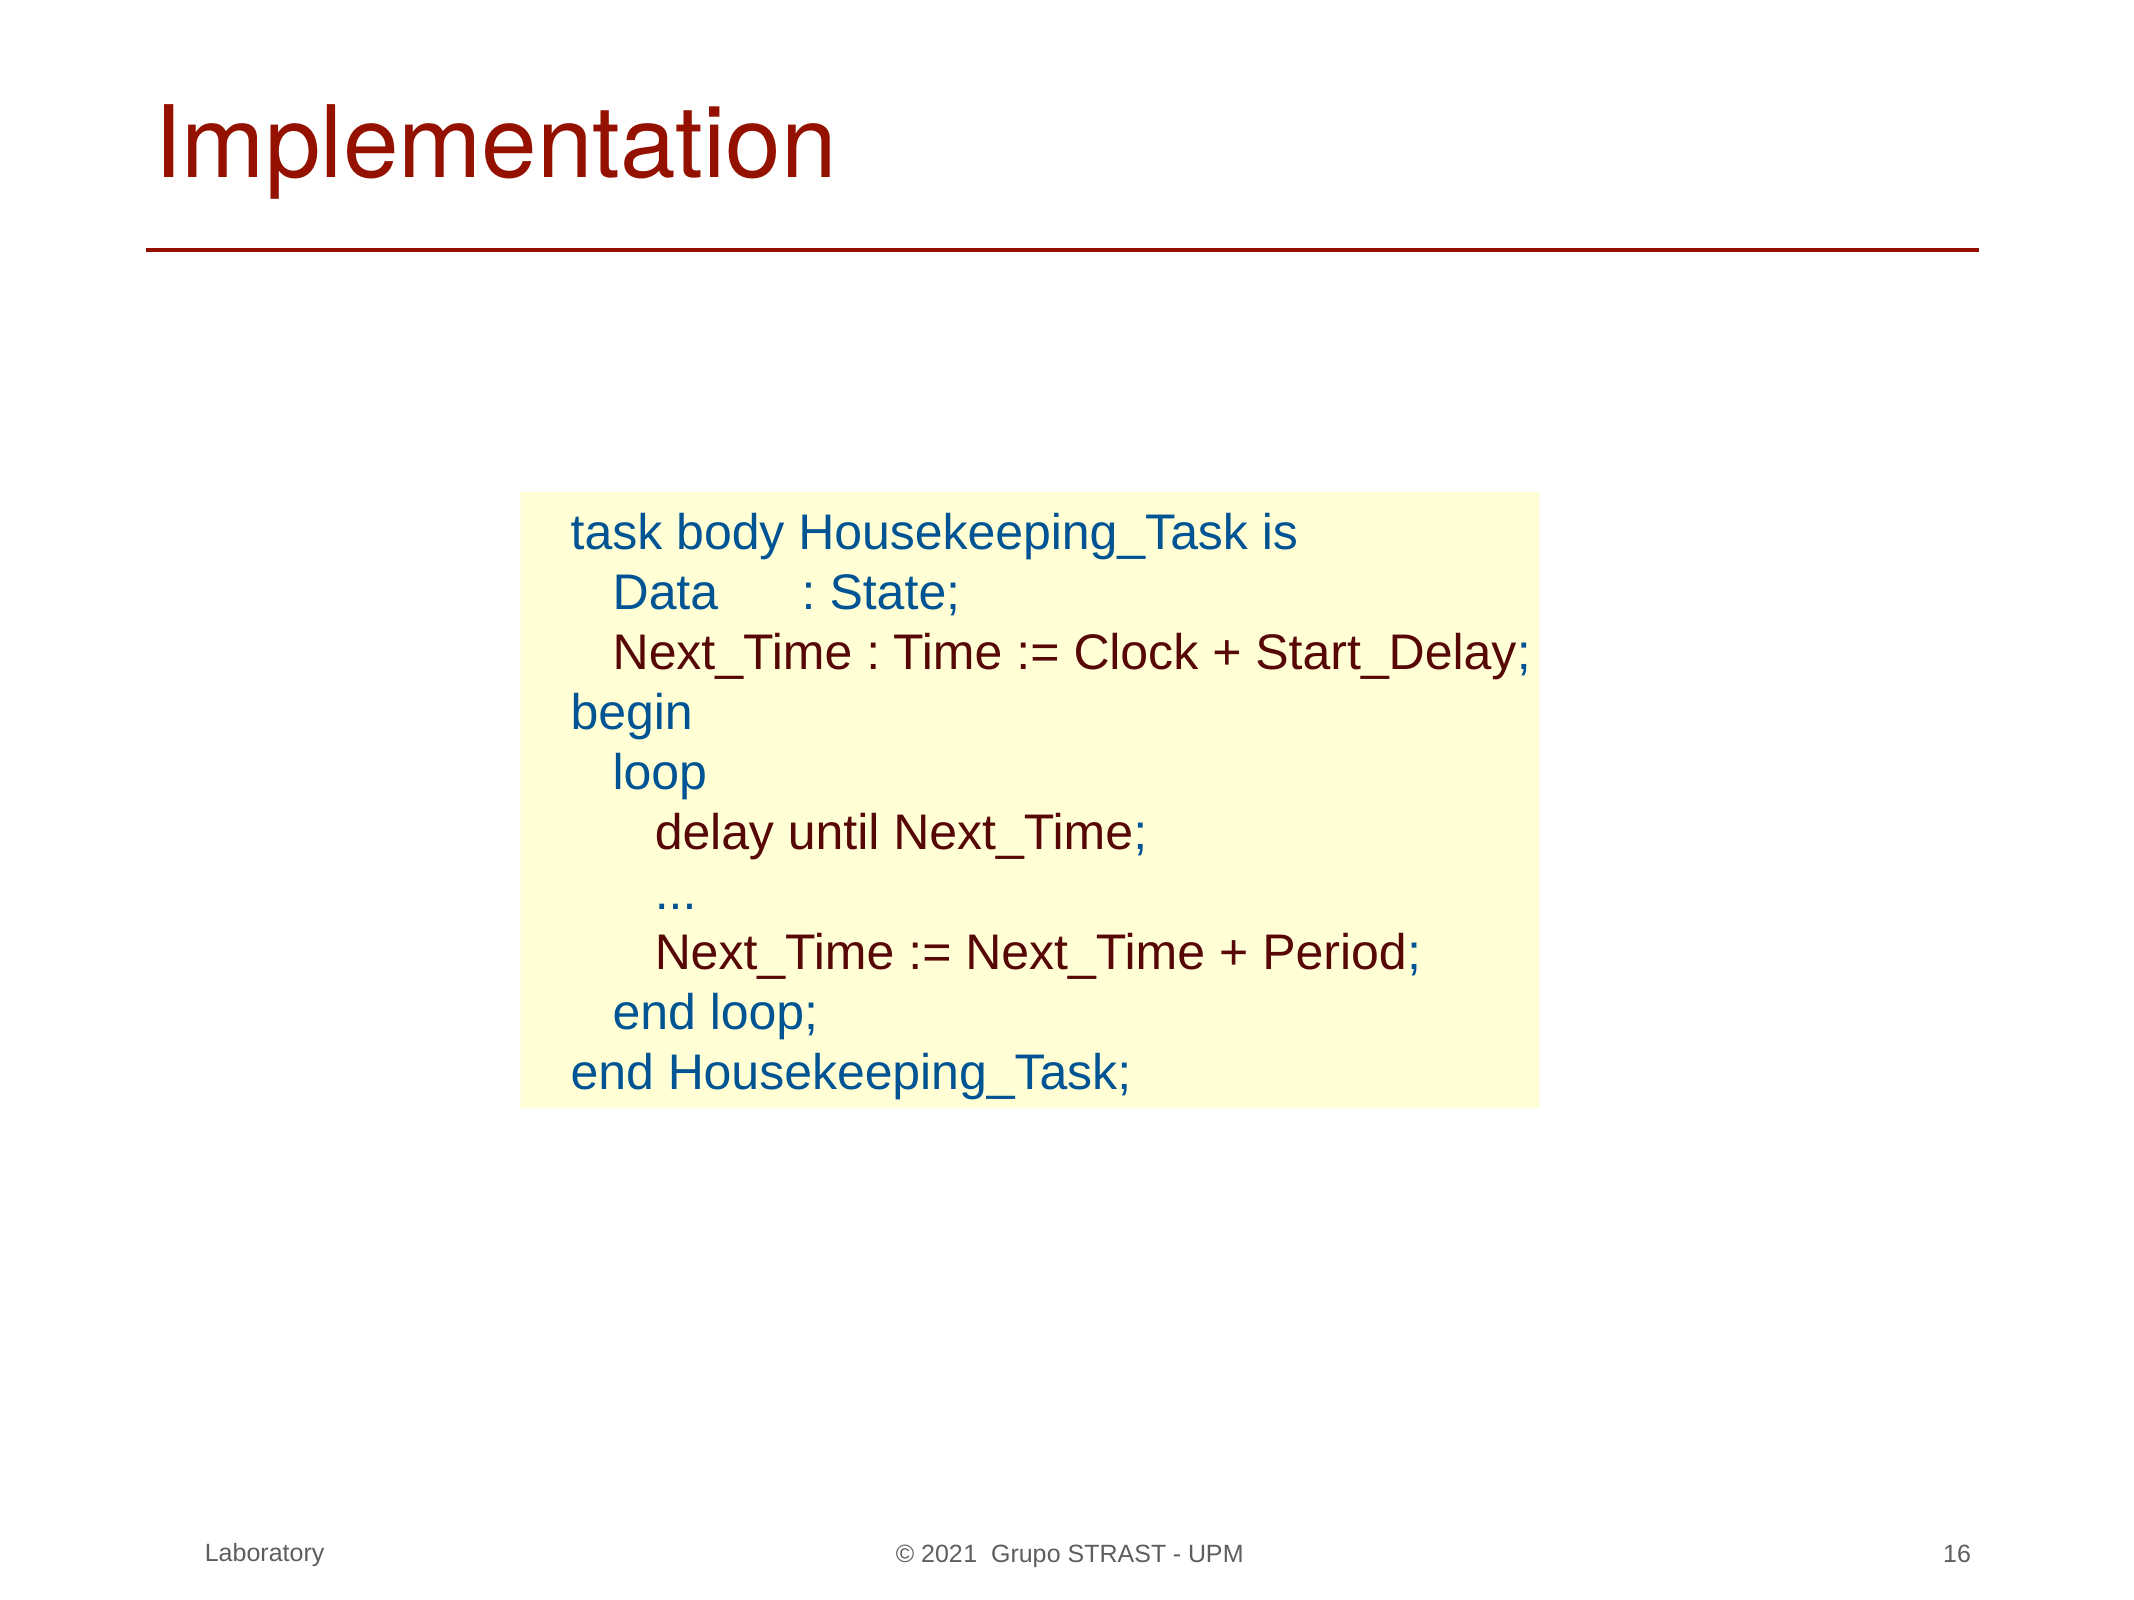

# Implementation
   task body Housekeeping_Task is
      Data      : State;
      Next_Time : Time := Clock + Start_Delay;
   begin
      loop
         delay until Next_Time;
         ...
         Next_Time := Next_Time + Period;
      end loop;
   end Housekeeping_Task;
16